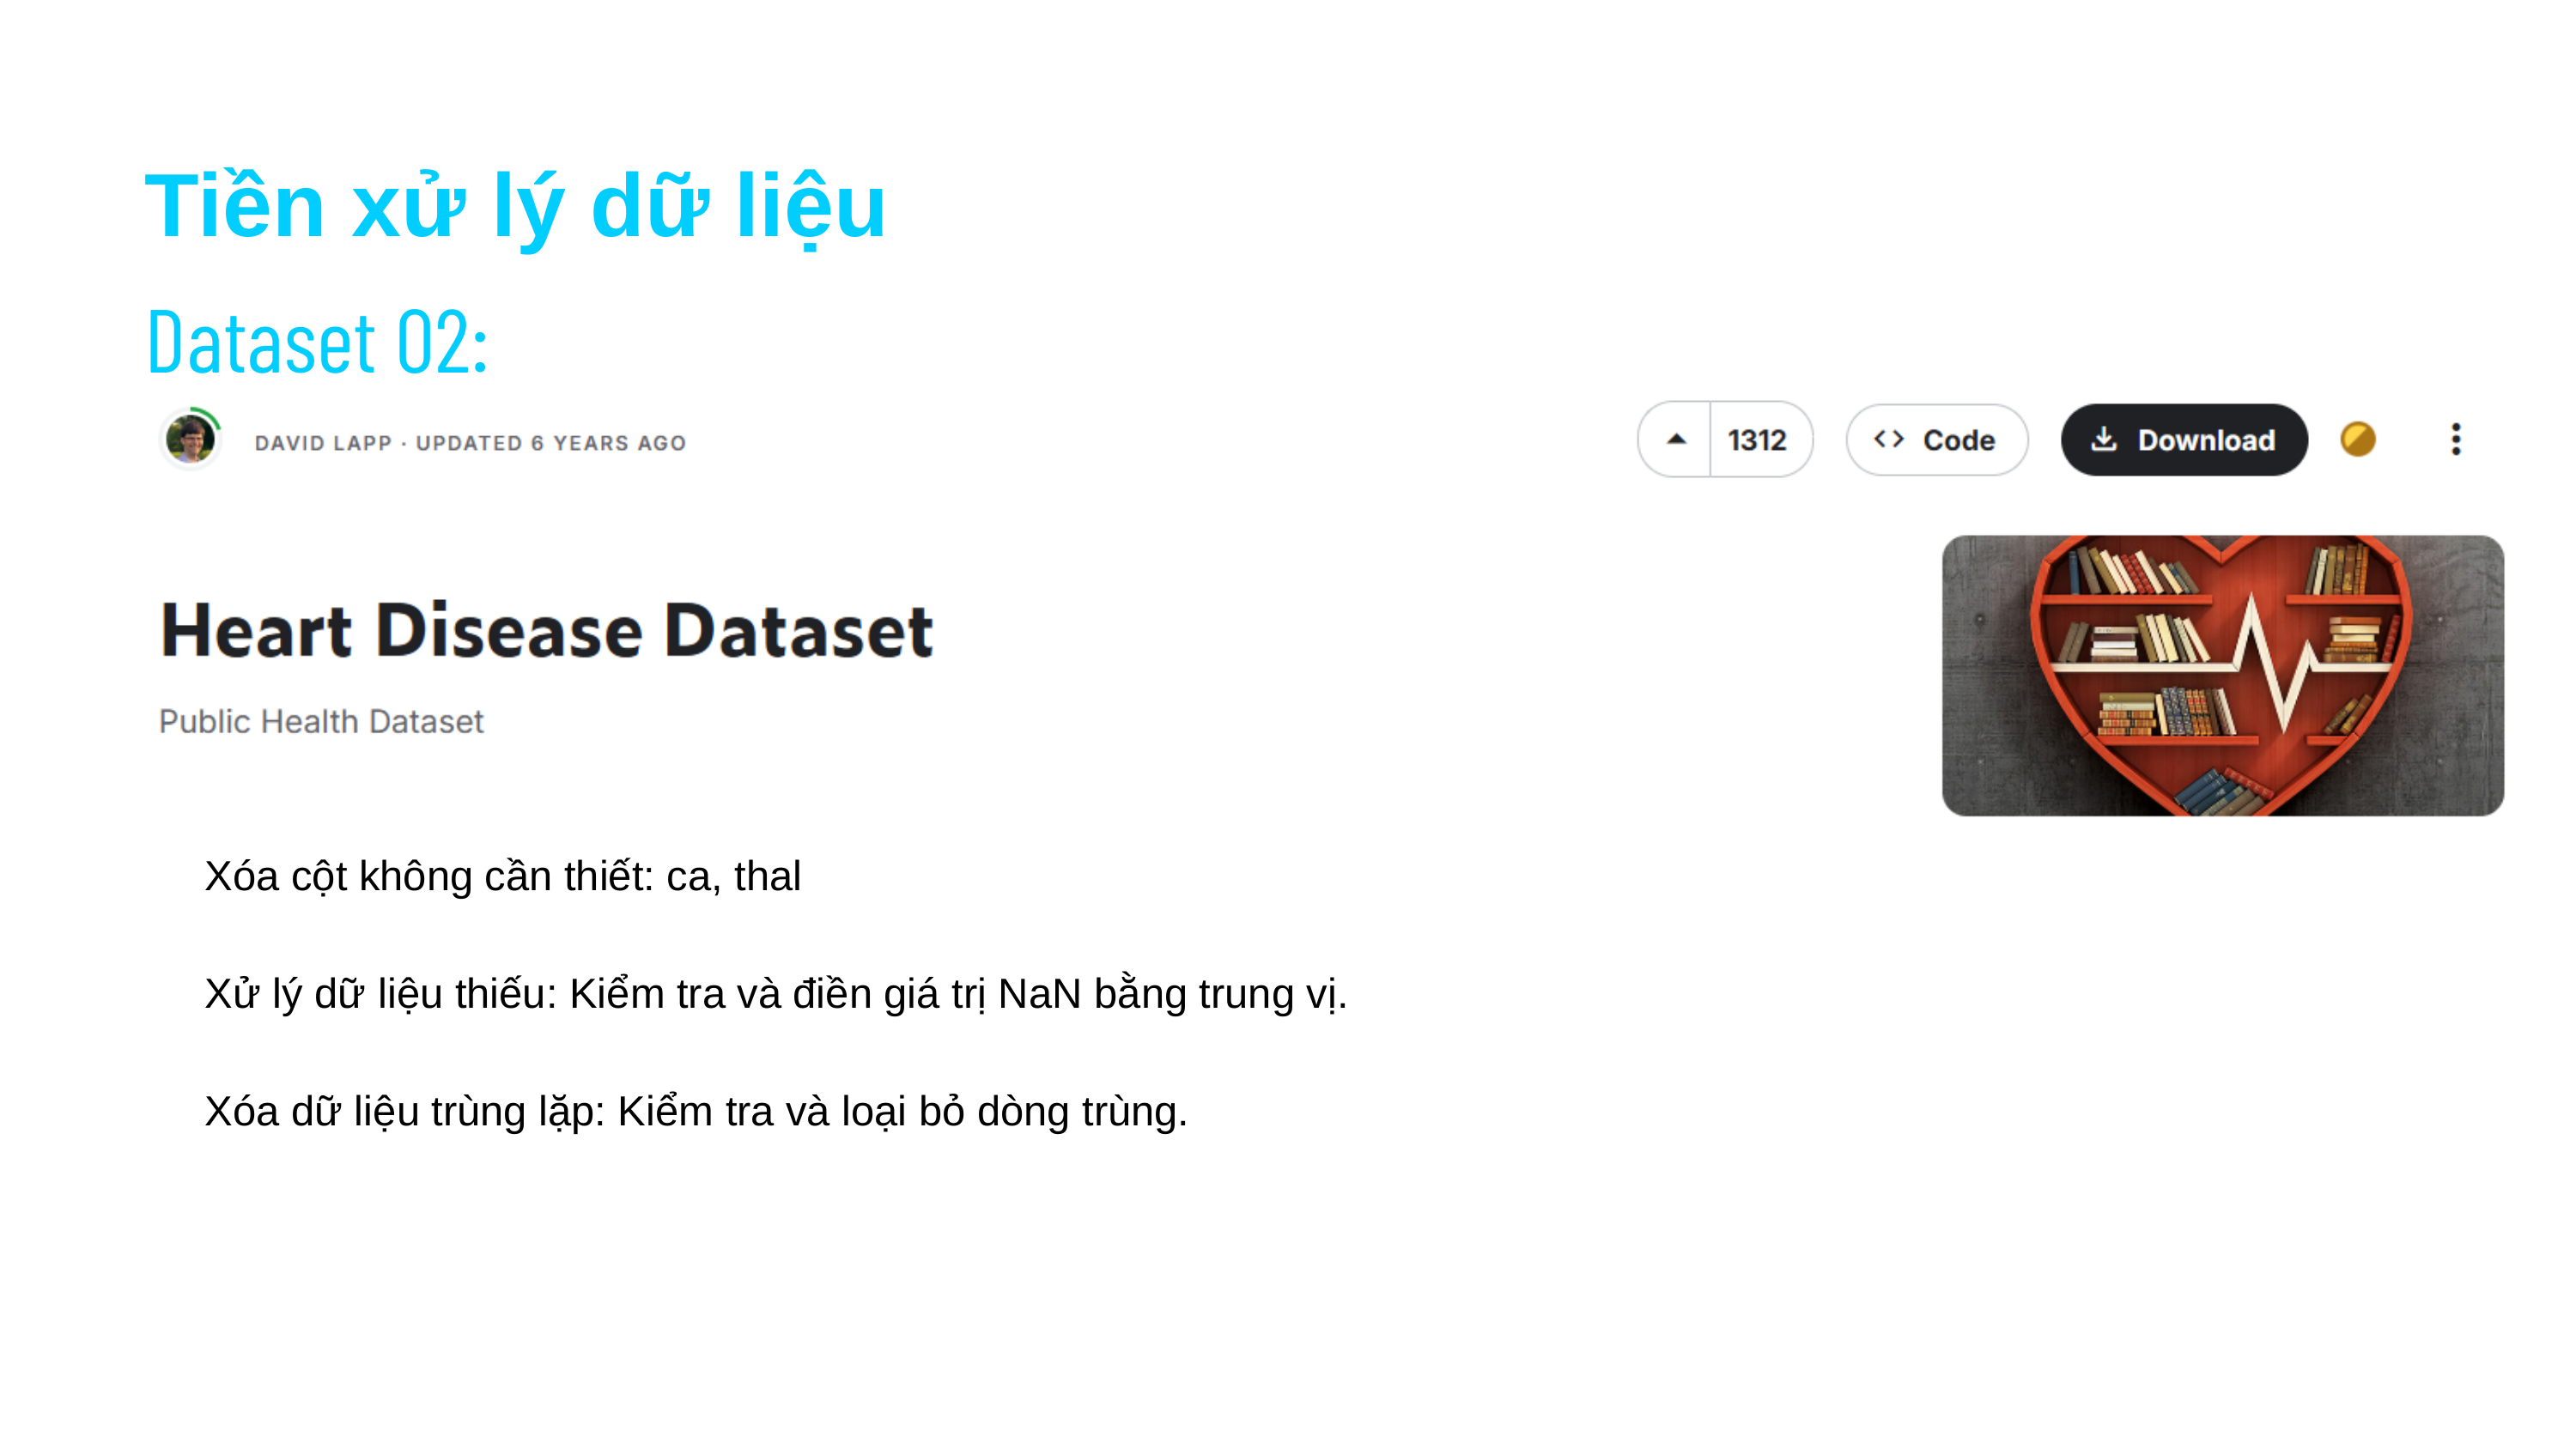

Tiền xử lý dữ liệu
Dataset 02:

Xóa cột không cần thiết: ca, thal

Xử lý dữ liệu thiếu: Kiểm tra và điền giá trị NaN bằng trung vị.

Xóa dữ liệu trùng lặp: Kiểm tra và loại bỏ dòng trùng.